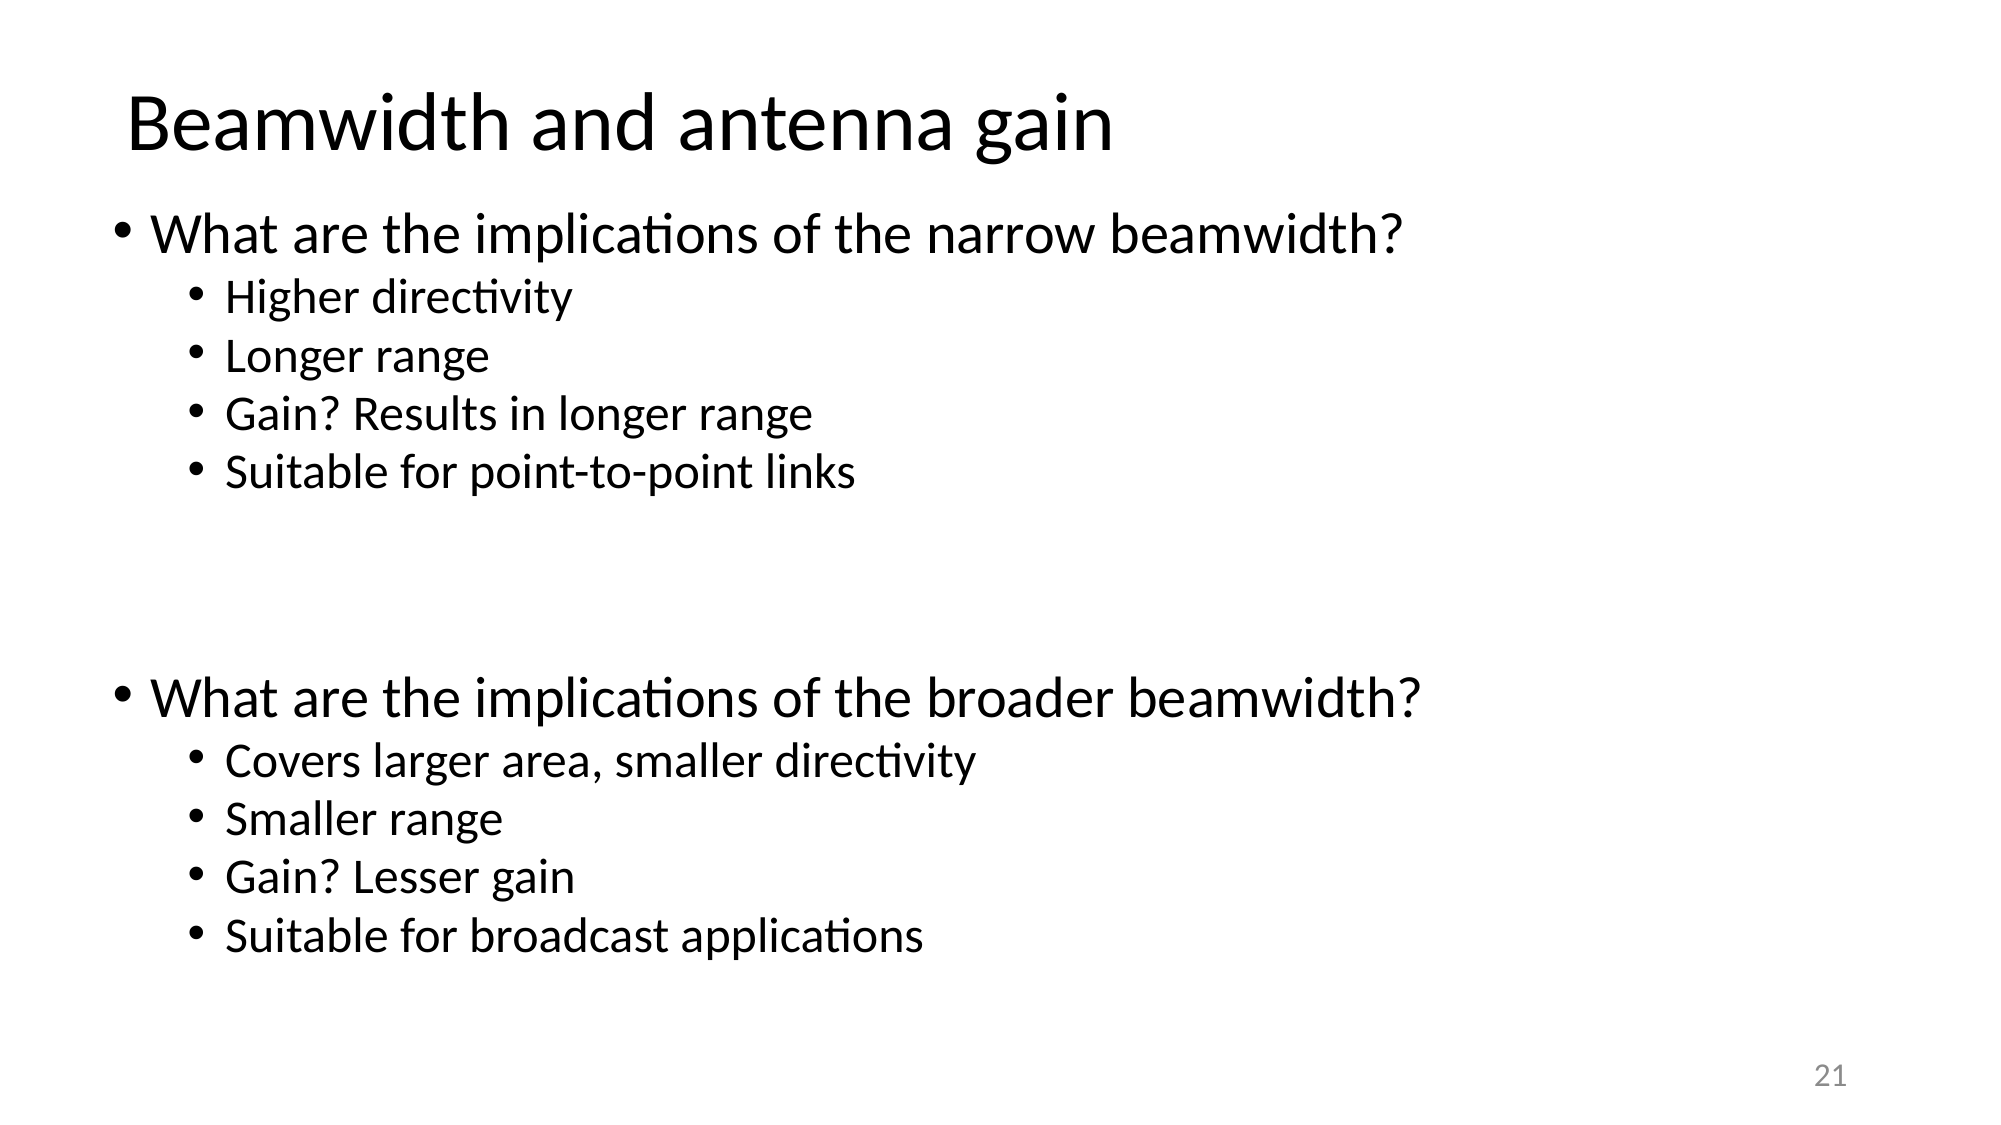

# Beamwidth and antenna gain
What are the implications of the narrow beamwidth?
Higher directivity
Longer range
Gain? Results in longer range
Suitable for point-to-point links

What are the implications of the broader beamwidth?
Covers larger area, smaller directivity
Smaller range
Gain? Lesser gain
Suitable for broadcast applications

21